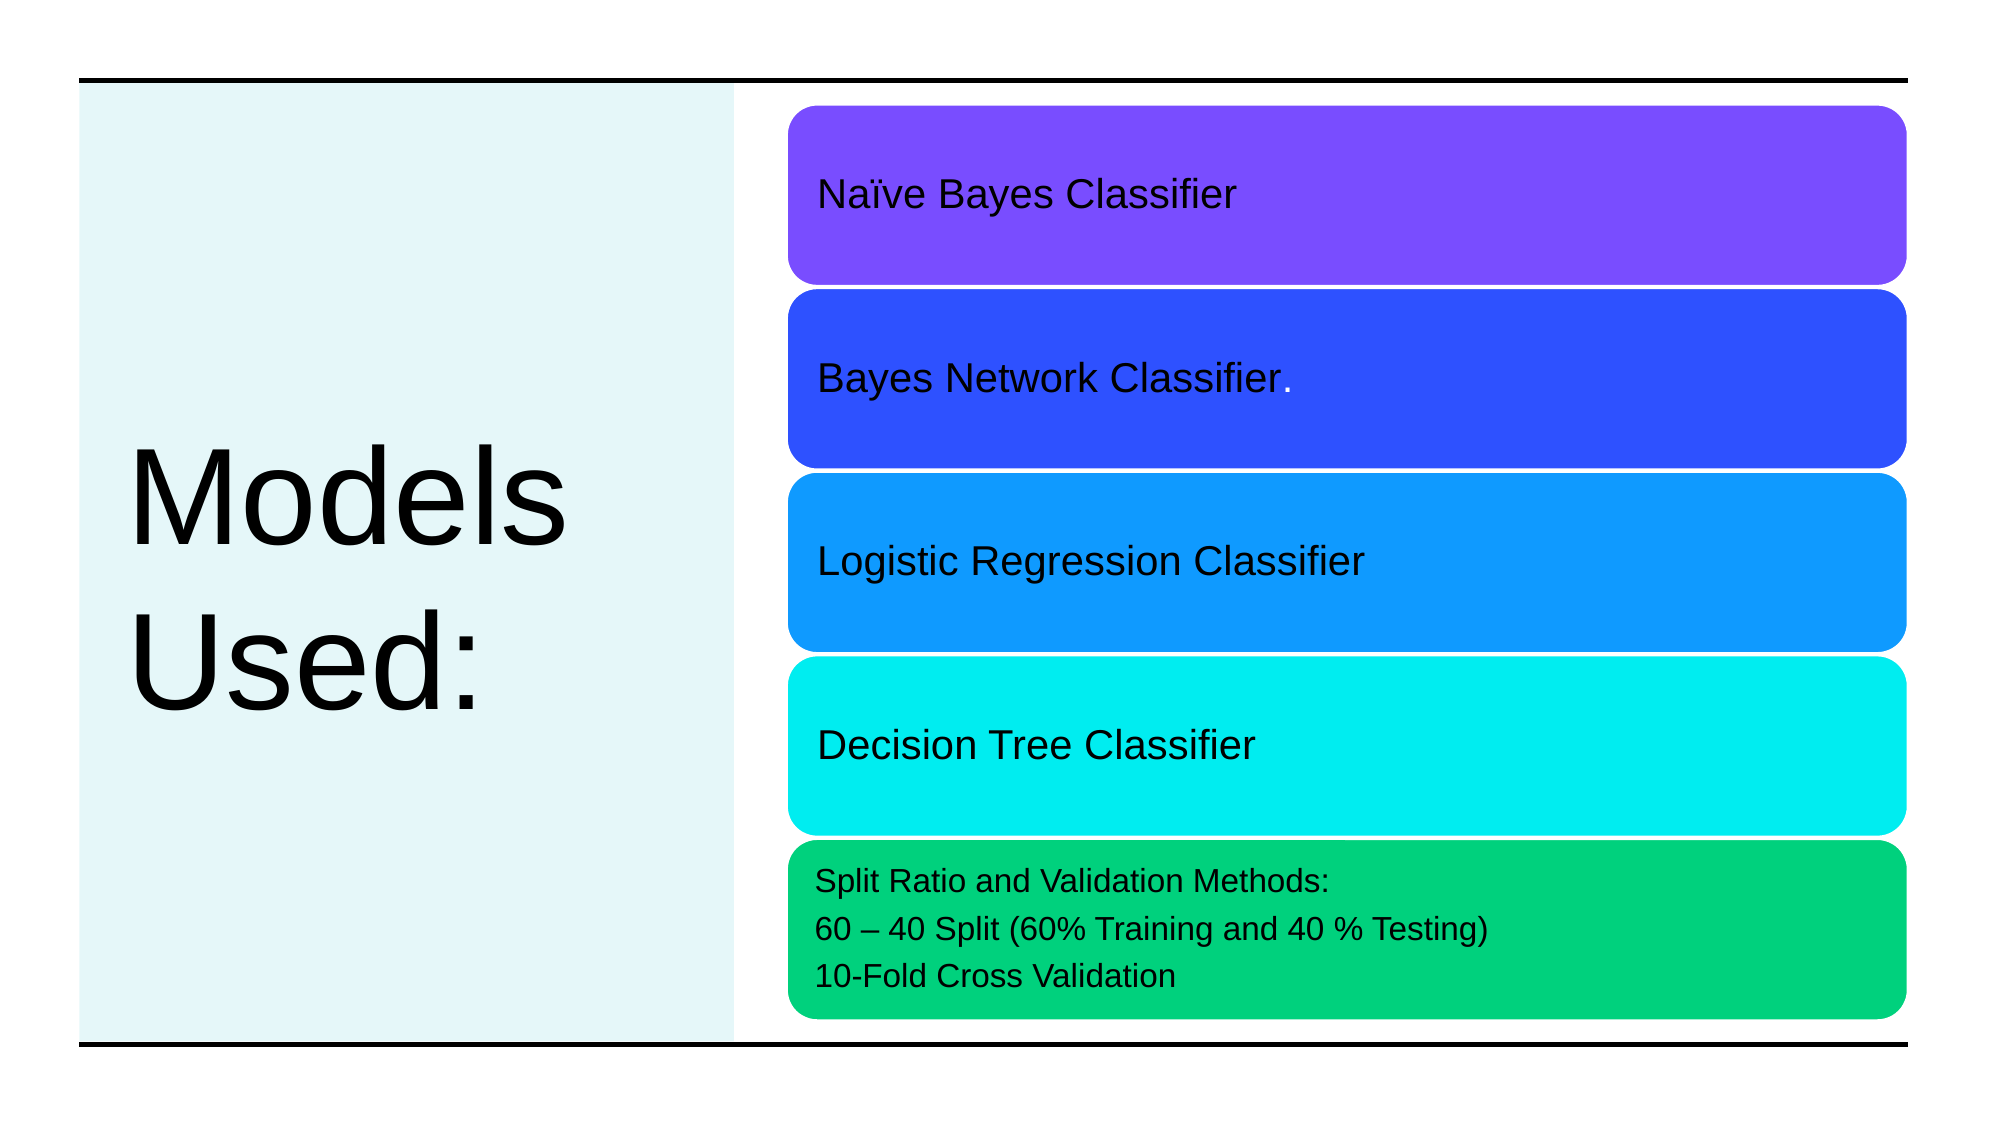

Naïve Bayes Classifier
Bayes Network Classifier.
Logistic Regression Classifier
Decision Tree Classifier
Split Ratio and Validation Methods:
60 – 40 Split (60% Training and 40 % Testing)
10-Fold Cross Validation
# Models Used: